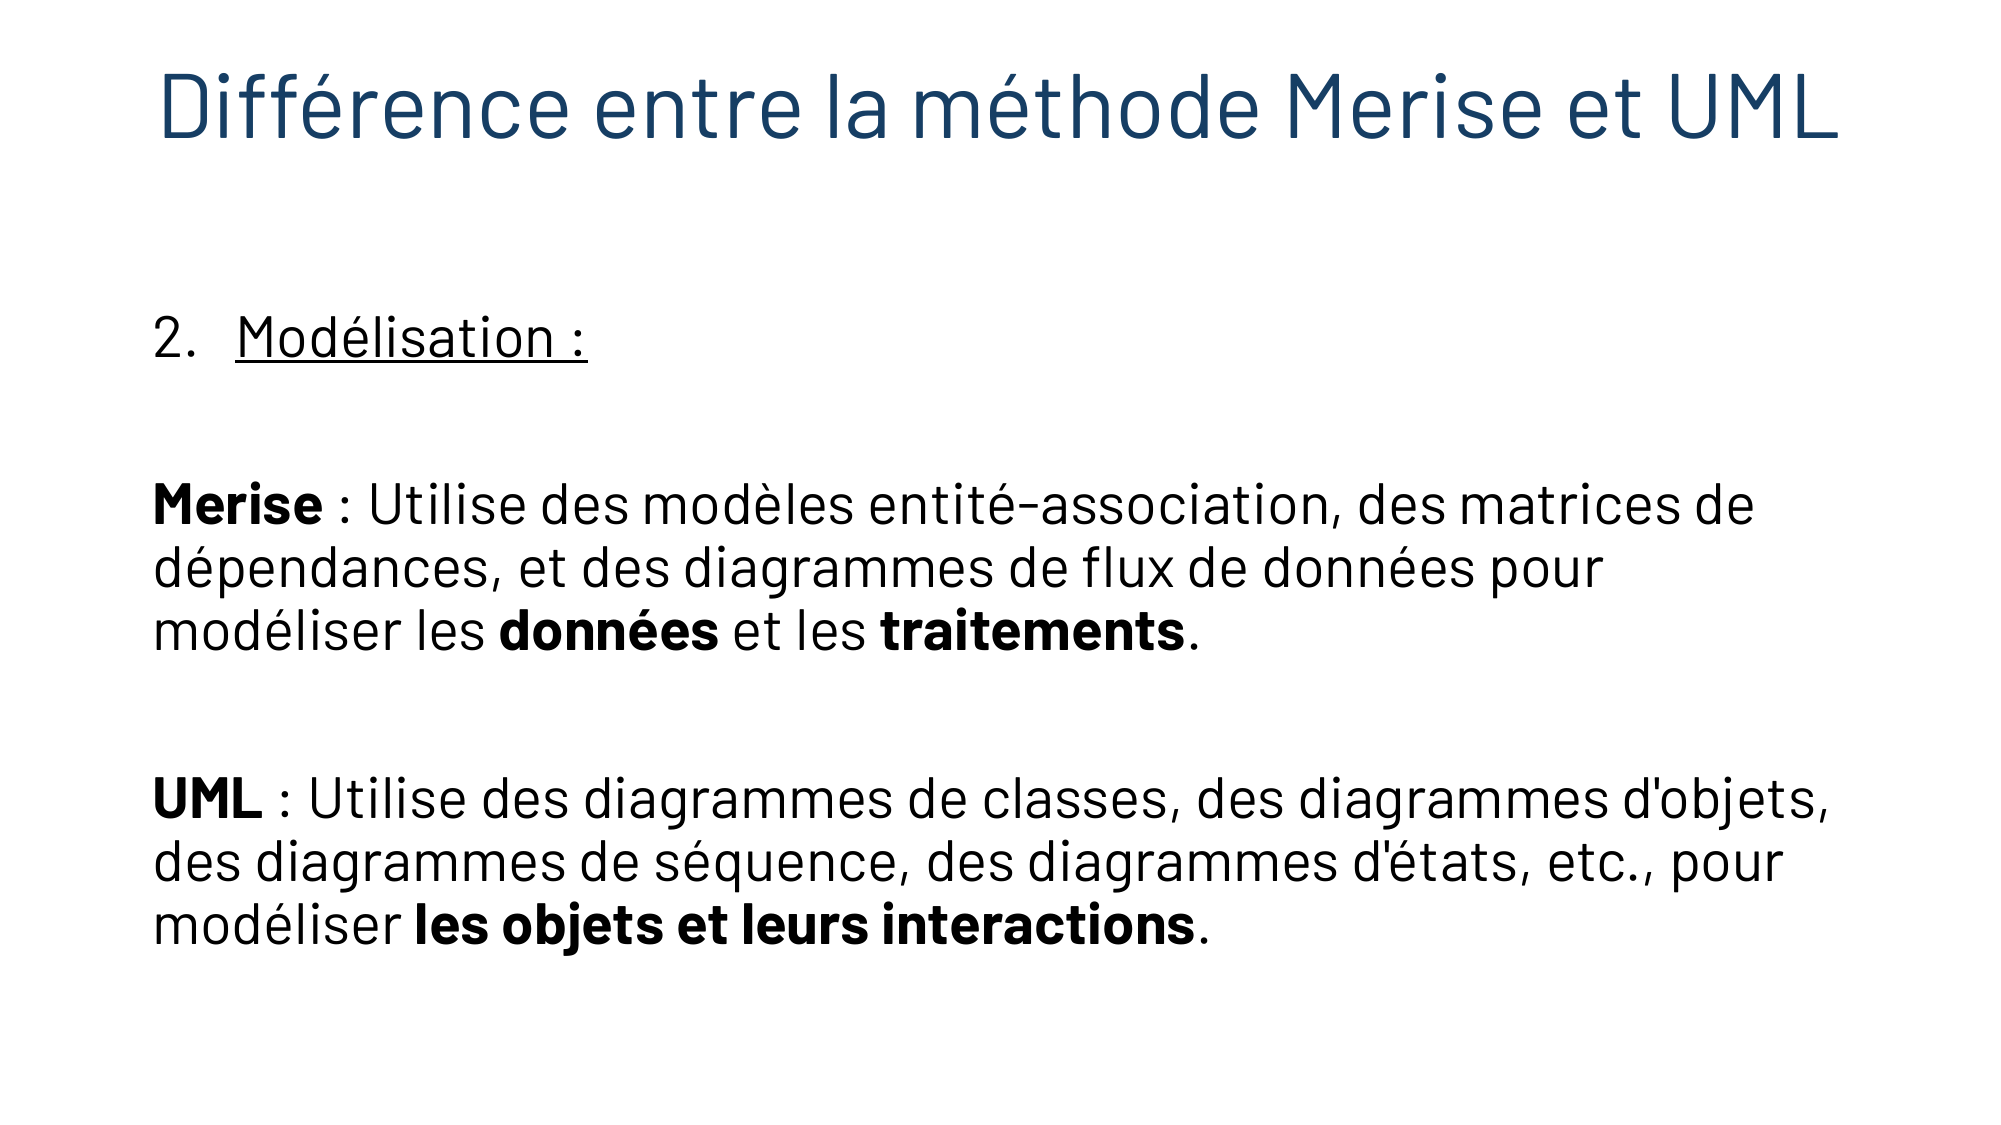

# Différence entre la méthode Merise et UML
2.   Modélisation :

Merise : Utilise des modèles entité-association, des matrices de dépendances, et des diagrammes de flux de données pour modéliser les données et les traitements.

UML : Utilise des diagrammes de classes, des diagrammes d'objets, des diagrammes de séquence, des diagrammes d'états, etc., pour modéliser les objets et leurs interactions.